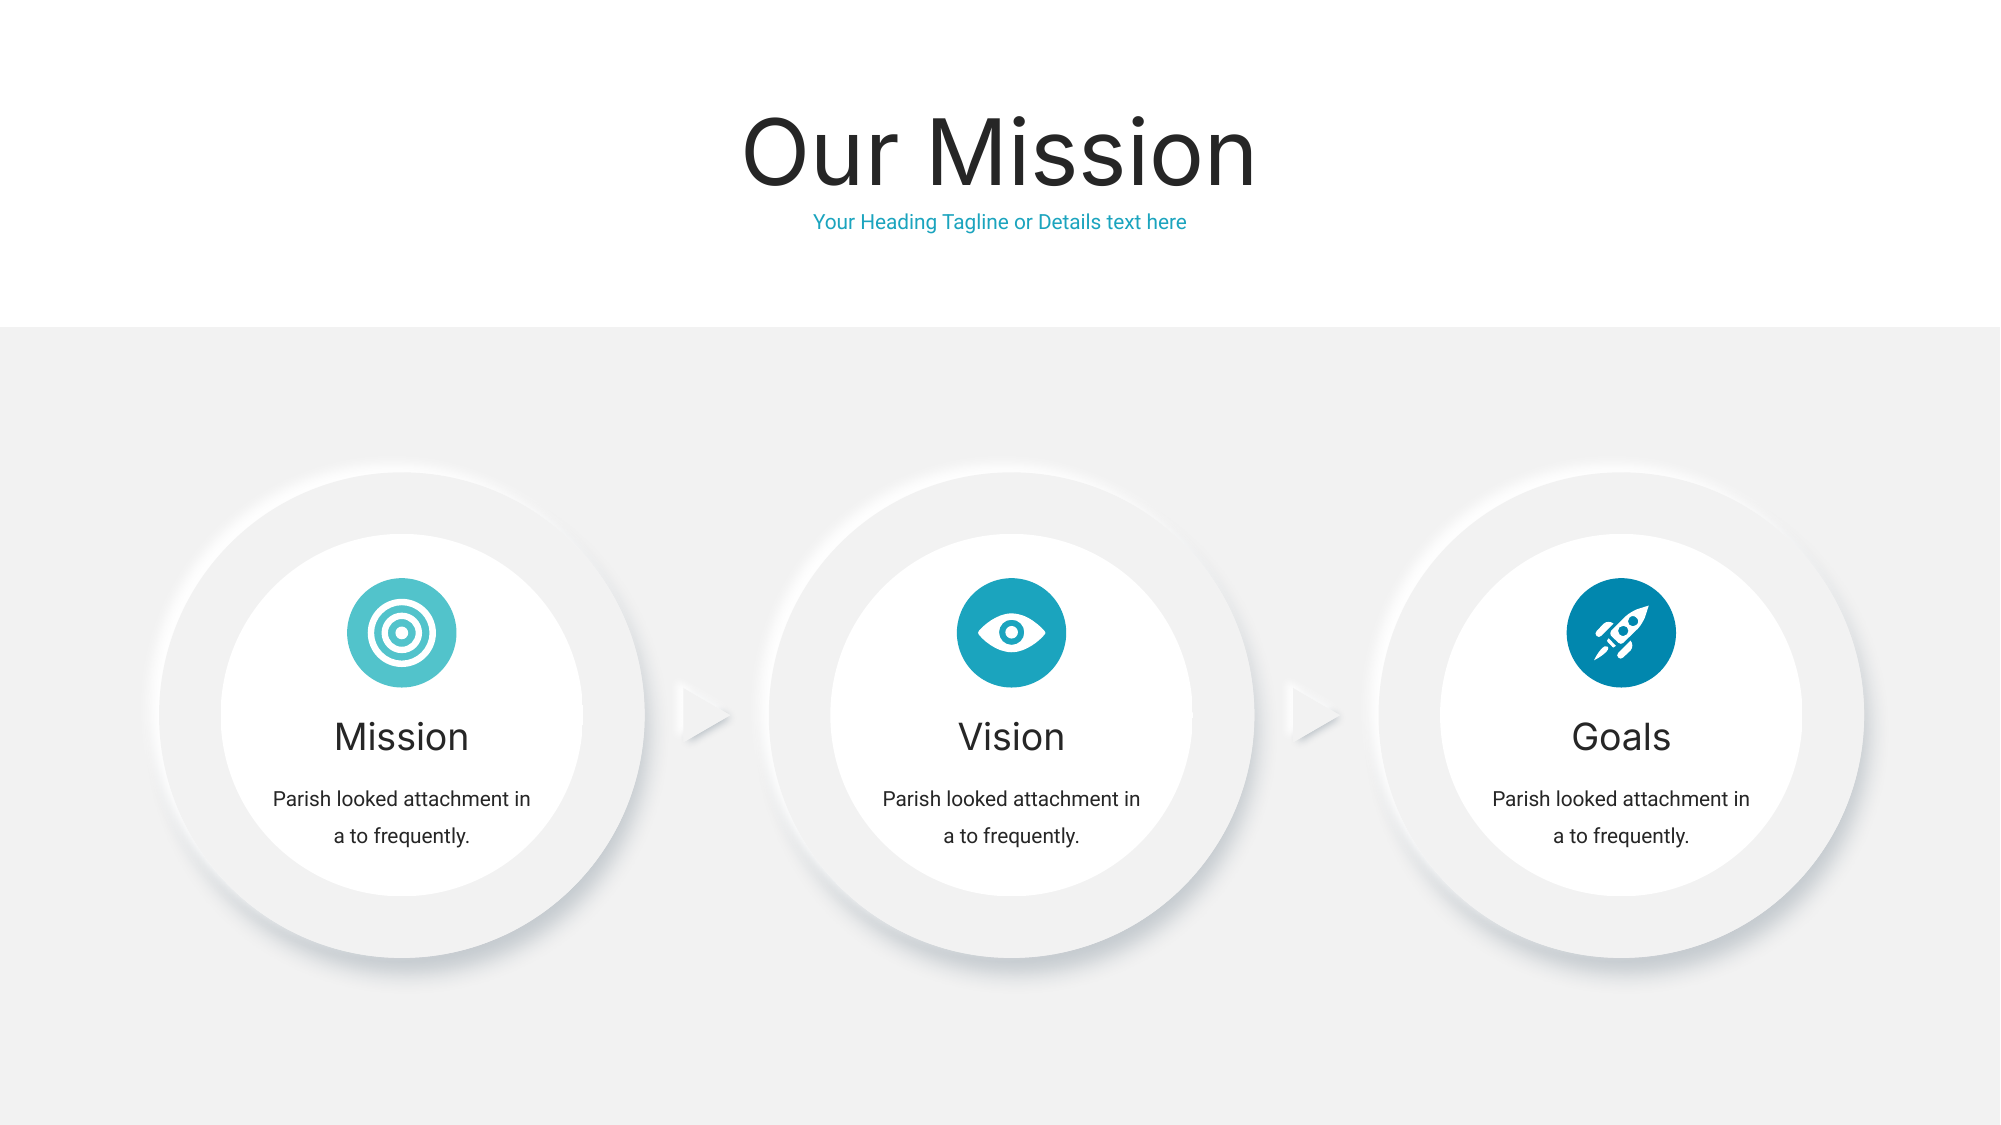

Our Mission
Your Heading Tagline or Details text here

Mission
Vision
Goals
Parish looked attachment in a to frequently.
Parish looked attachment in a to frequently.
Parish looked attachment in a to frequently.